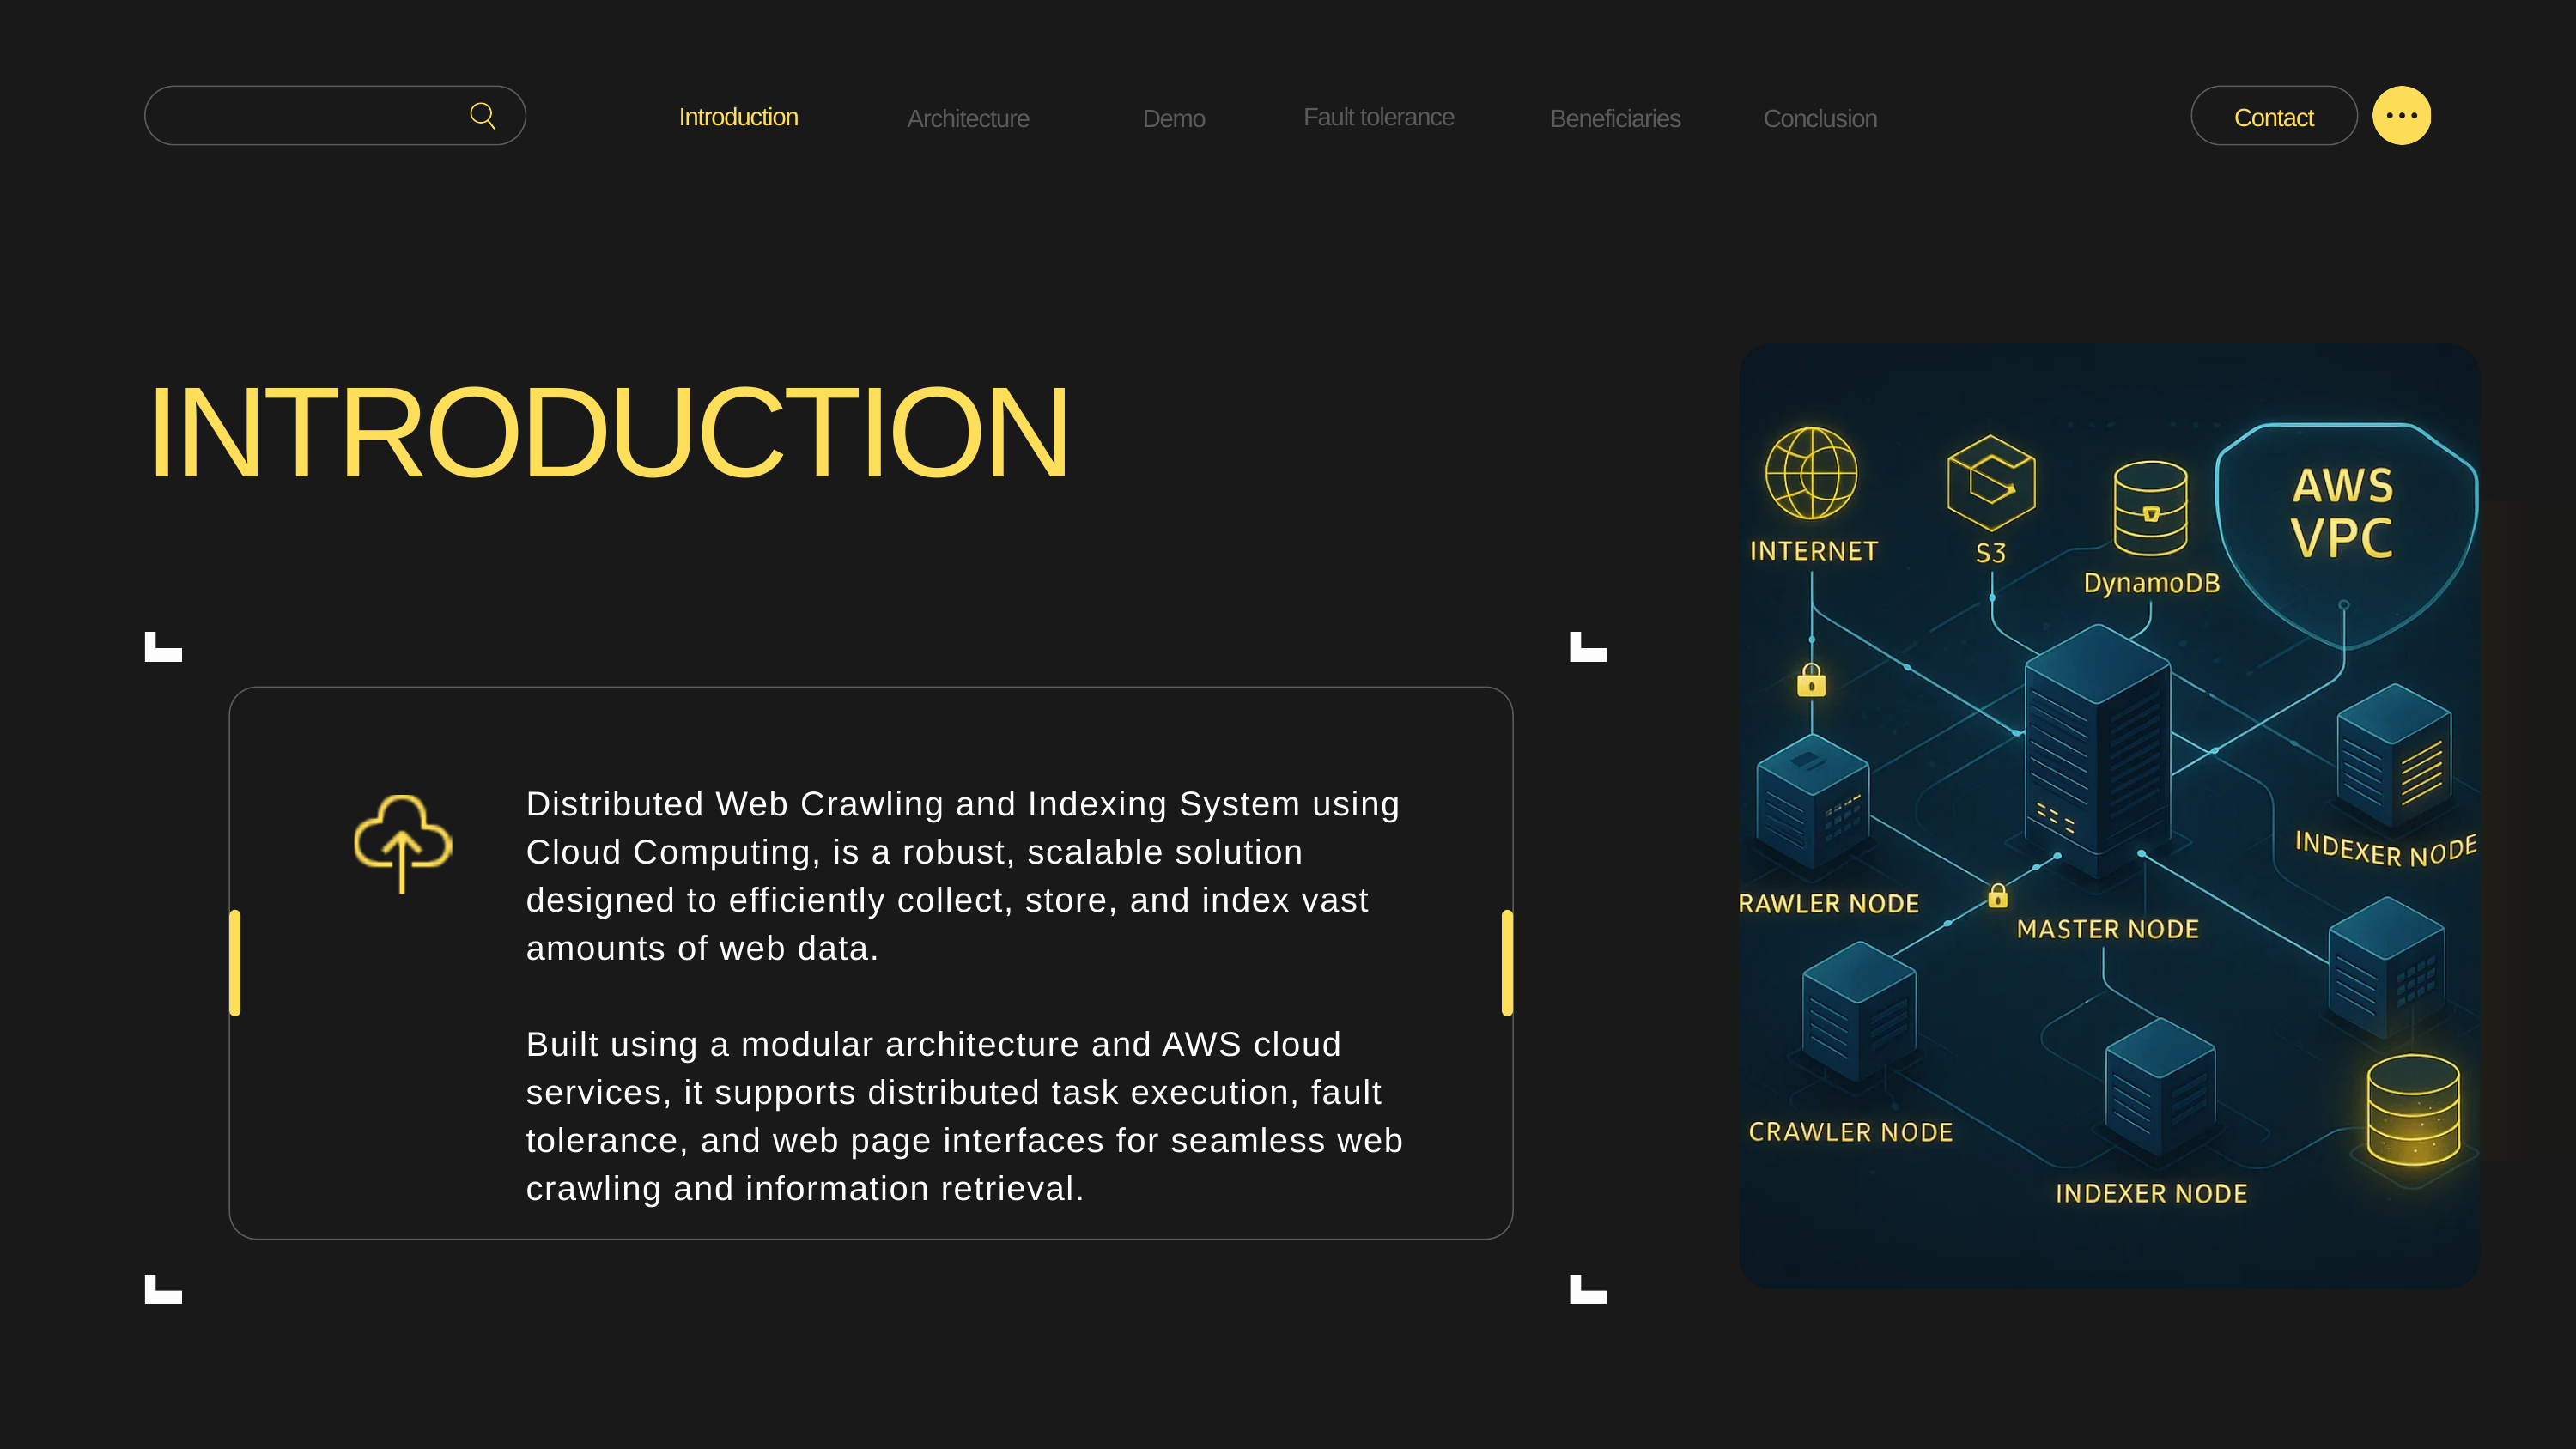

Introduction
Fault tolerance
Contact
Architecture
Demo
Beneficiaries
Conclusion

INTRODUCTION

Distributed Web Crawling and Indexing System using Cloud Computing, is a robust, scalable solution designed to efficiently collect, store, and index vast amounts of web data.

Built using a modular architecture and AWS cloud services, it supports distributed task execution, fault tolerance, and web page interfaces for seamless web crawling and information retrieval.